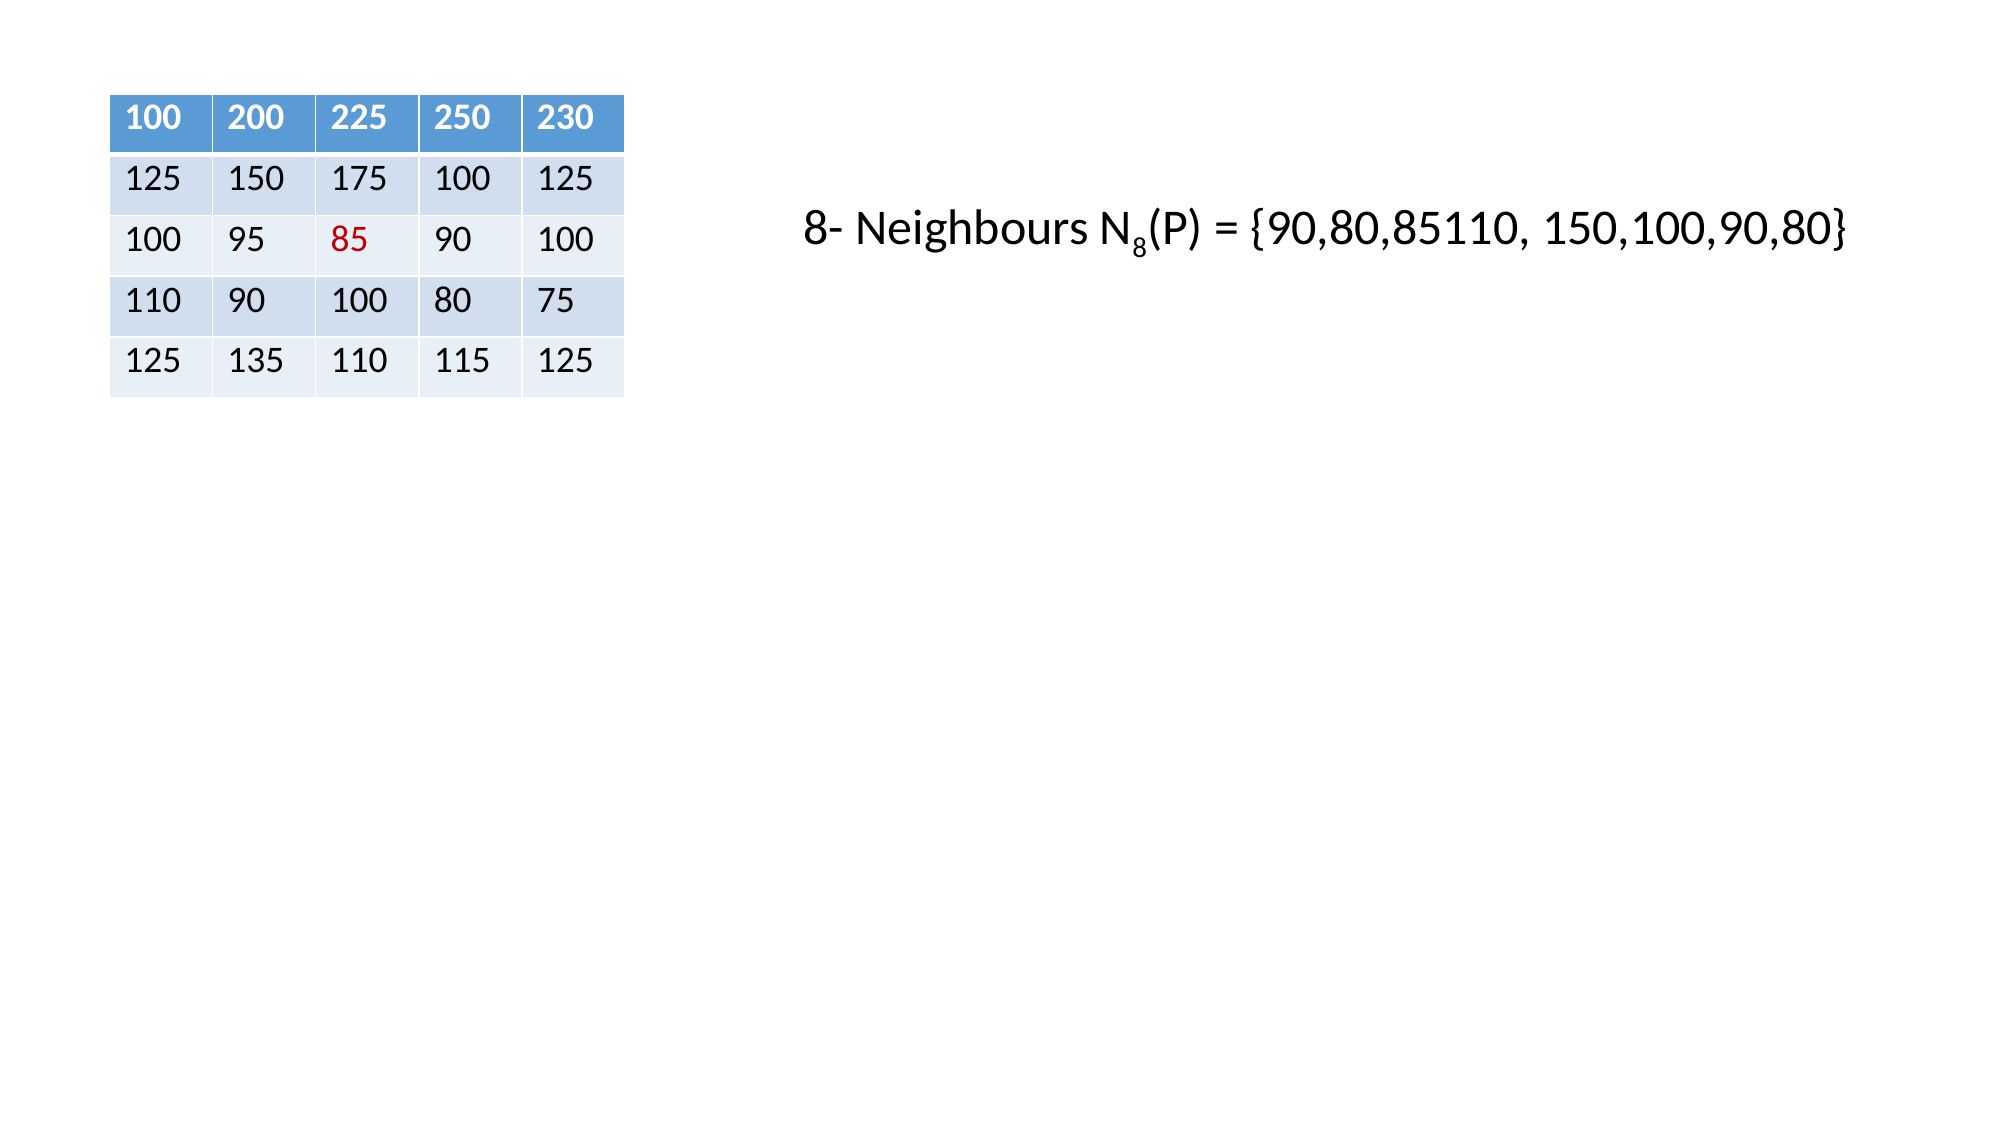

| 100 | 200 | 225 | 250 | 230 |
| --- | --- | --- | --- | --- |
| 125 | 150 | 175 | 100 | 125 |
| 100 | 95 | 85 | 90 | 100 |
| 110 | 90 | 100 | 80 | 75 |
| 125 | 135 | 110 | 115 | 125 |
8- Neighbours N8(P) = {90,80,85110, 150,100,90,80}